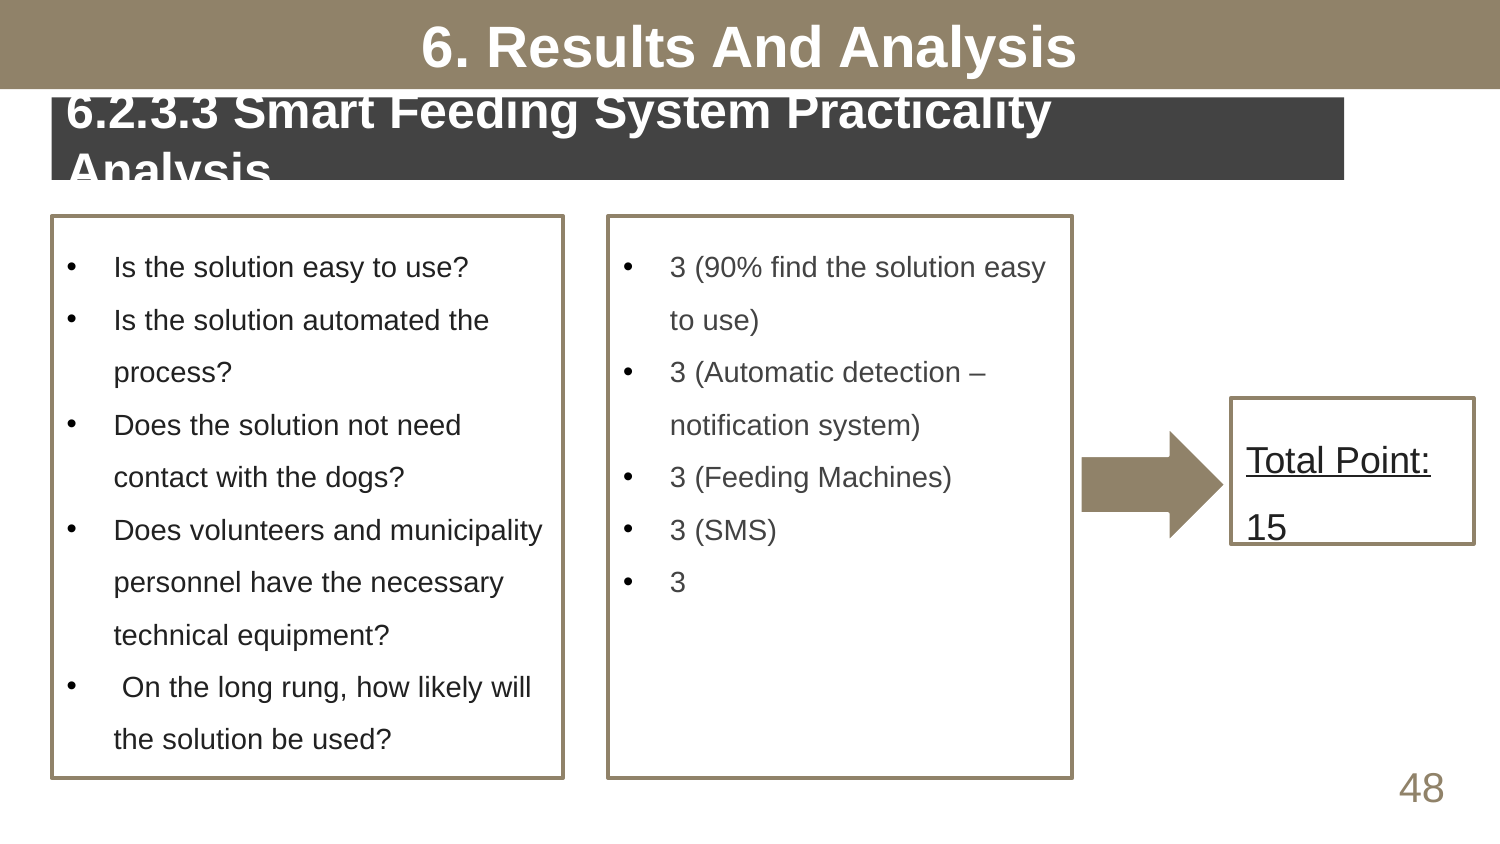

# 6. Results And Analysis
6.2.3.3 Smart Feeding System Practicality Analysis

Is the solution easy to use?
Is the solution automated the process?
Does the solution not need contact with the dogs?
Does volunteers and municipality personnel have the necessary technical equipment?
 On the long rung, how likely will the solution be used?
3 (90% find the solution easy to use)
3 (Automatic detection – notification system)
3 (Feeding Machines)
3 (SMS)
3
Total Point:
15

48